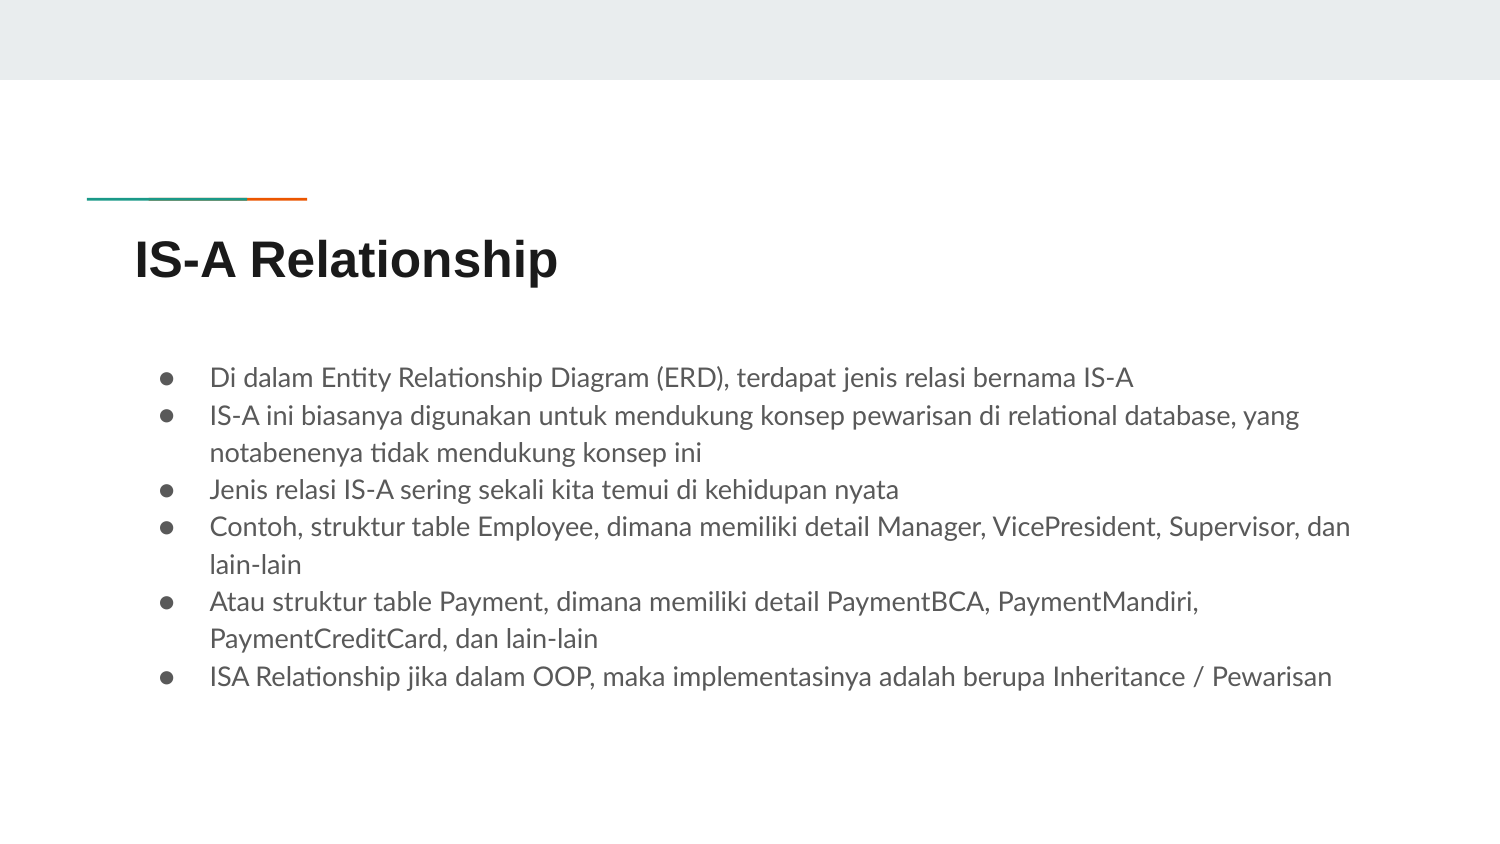

# IS-A Relationship
Di dalam Entity Relationship Diagram (ERD), terdapat jenis relasi bernama IS-A
IS-A ini biasanya digunakan untuk mendukung konsep pewarisan di relational database, yang notabenenya tidak mendukung konsep ini
Jenis relasi IS-A sering sekali kita temui di kehidupan nyata
Contoh, struktur table Employee, dimana memiliki detail Manager, VicePresident, Supervisor, dan lain-lain
Atau struktur table Payment, dimana memiliki detail PaymentBCA, PaymentMandiri, PaymentCreditCard, dan lain-lain
ISA Relationship jika dalam OOP, maka implementasinya adalah berupa Inheritance / Pewarisan